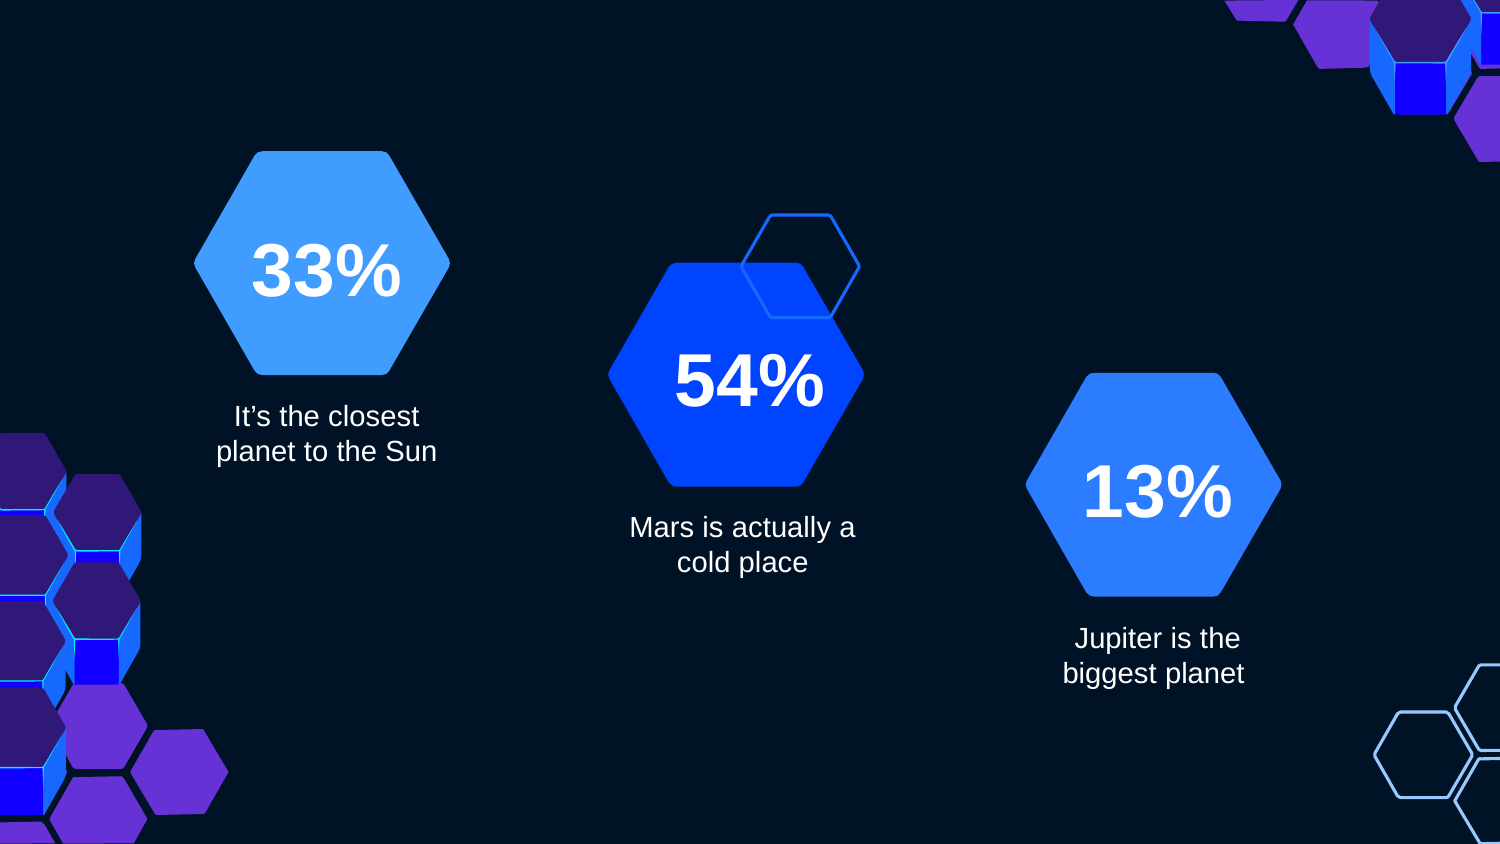

# 33%

54%

It’s the closest planet to the Sun
13%
Mars is actually a cold place
Jupiter is the biggest planet